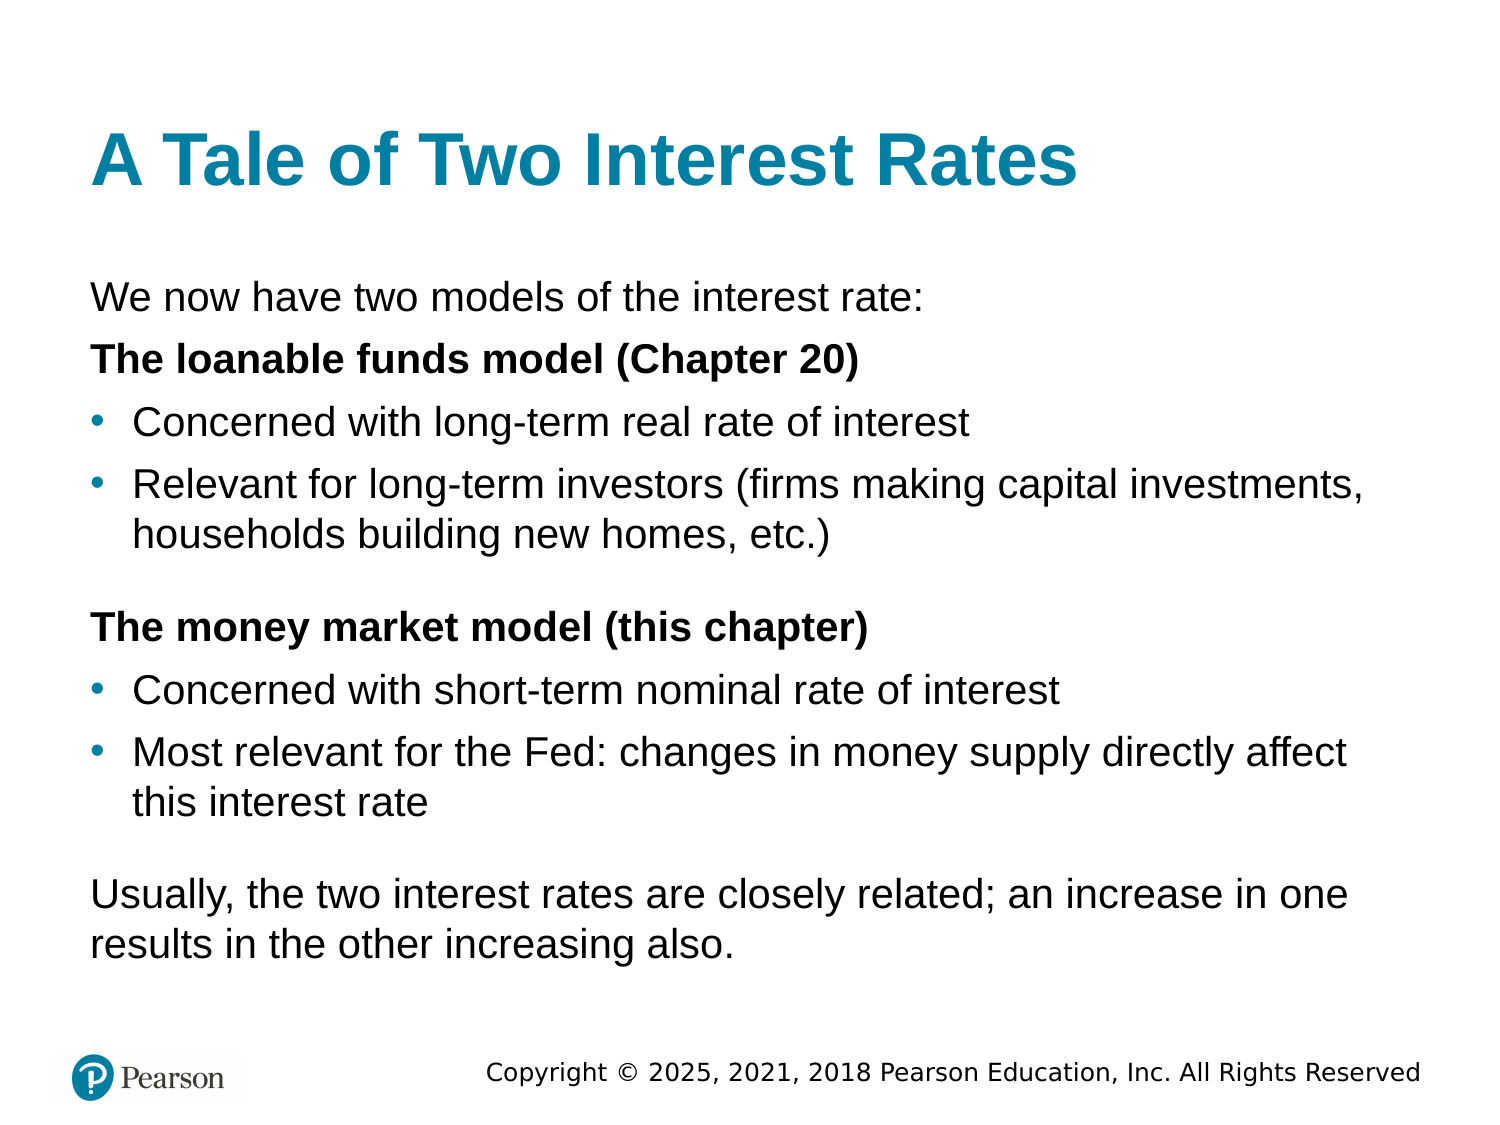

# A Tale of Two Interest Rates
We now have two models of the interest rate:
The loanable funds model (Chapter 20)
Concerned with long-term real rate of interest
Relevant for long-term investors (firms making capital investments, households building new homes, etc.)
The money market model (this chapter)
Concerned with short-term nominal rate of interest
Most relevant for the Fed: changes in money supply directly affect this interest rate
Usually, the two interest rates are closely related; an increase in one results in the other increasing also.